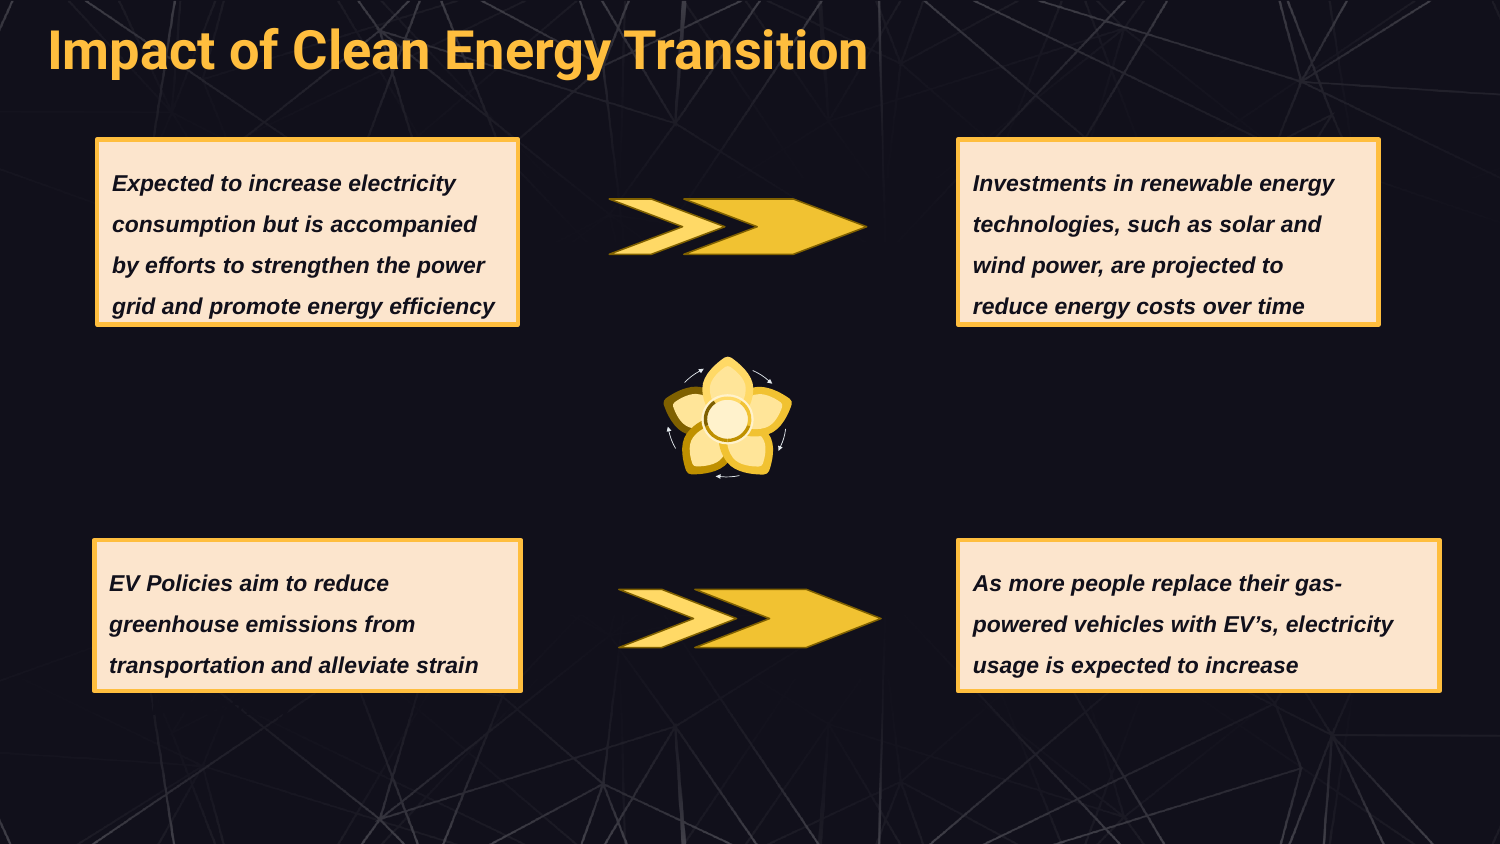

Impact of Clean Energy Transition
Expected to increase electricity consumption but is accompanied by efforts to strengthen the power grid and promote energy efficiency
Investments in renewable energy technologies, such as solar and wind power, are projected to reduce energy costs over time

EV Policies aim to reduce greenhouse emissions from transportation and alleviate strain on the electricity grid
As more people replace their gas-powered vehicles with EV’s, electricity usage is expected to increase